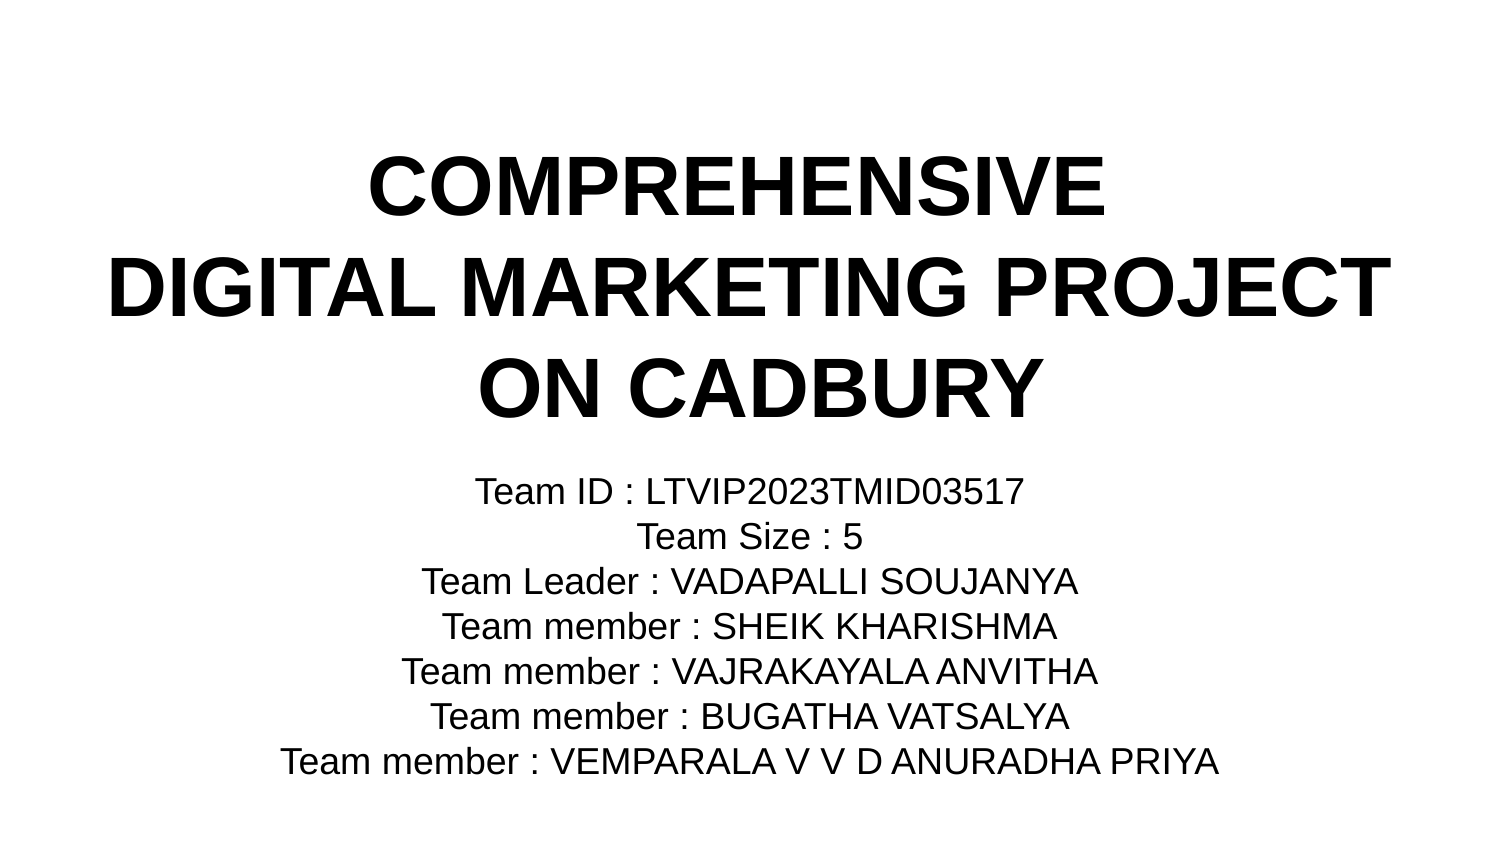

#
COMPREHENSIVE
DIGITAL MARKETING PROJECT
 ON CADBURY

Team ID : LTVIP2023TMID03517
Team Size : 5
Team Leader : VADAPALLI SOUJANYA
Team member : SHEIK KHARISHMA
Team member : VAJRAKAYALA ANVITHA
Team member : BUGATHA VATSALYA
Team member : VEMPARALA V V D ANURADHA PRIYA